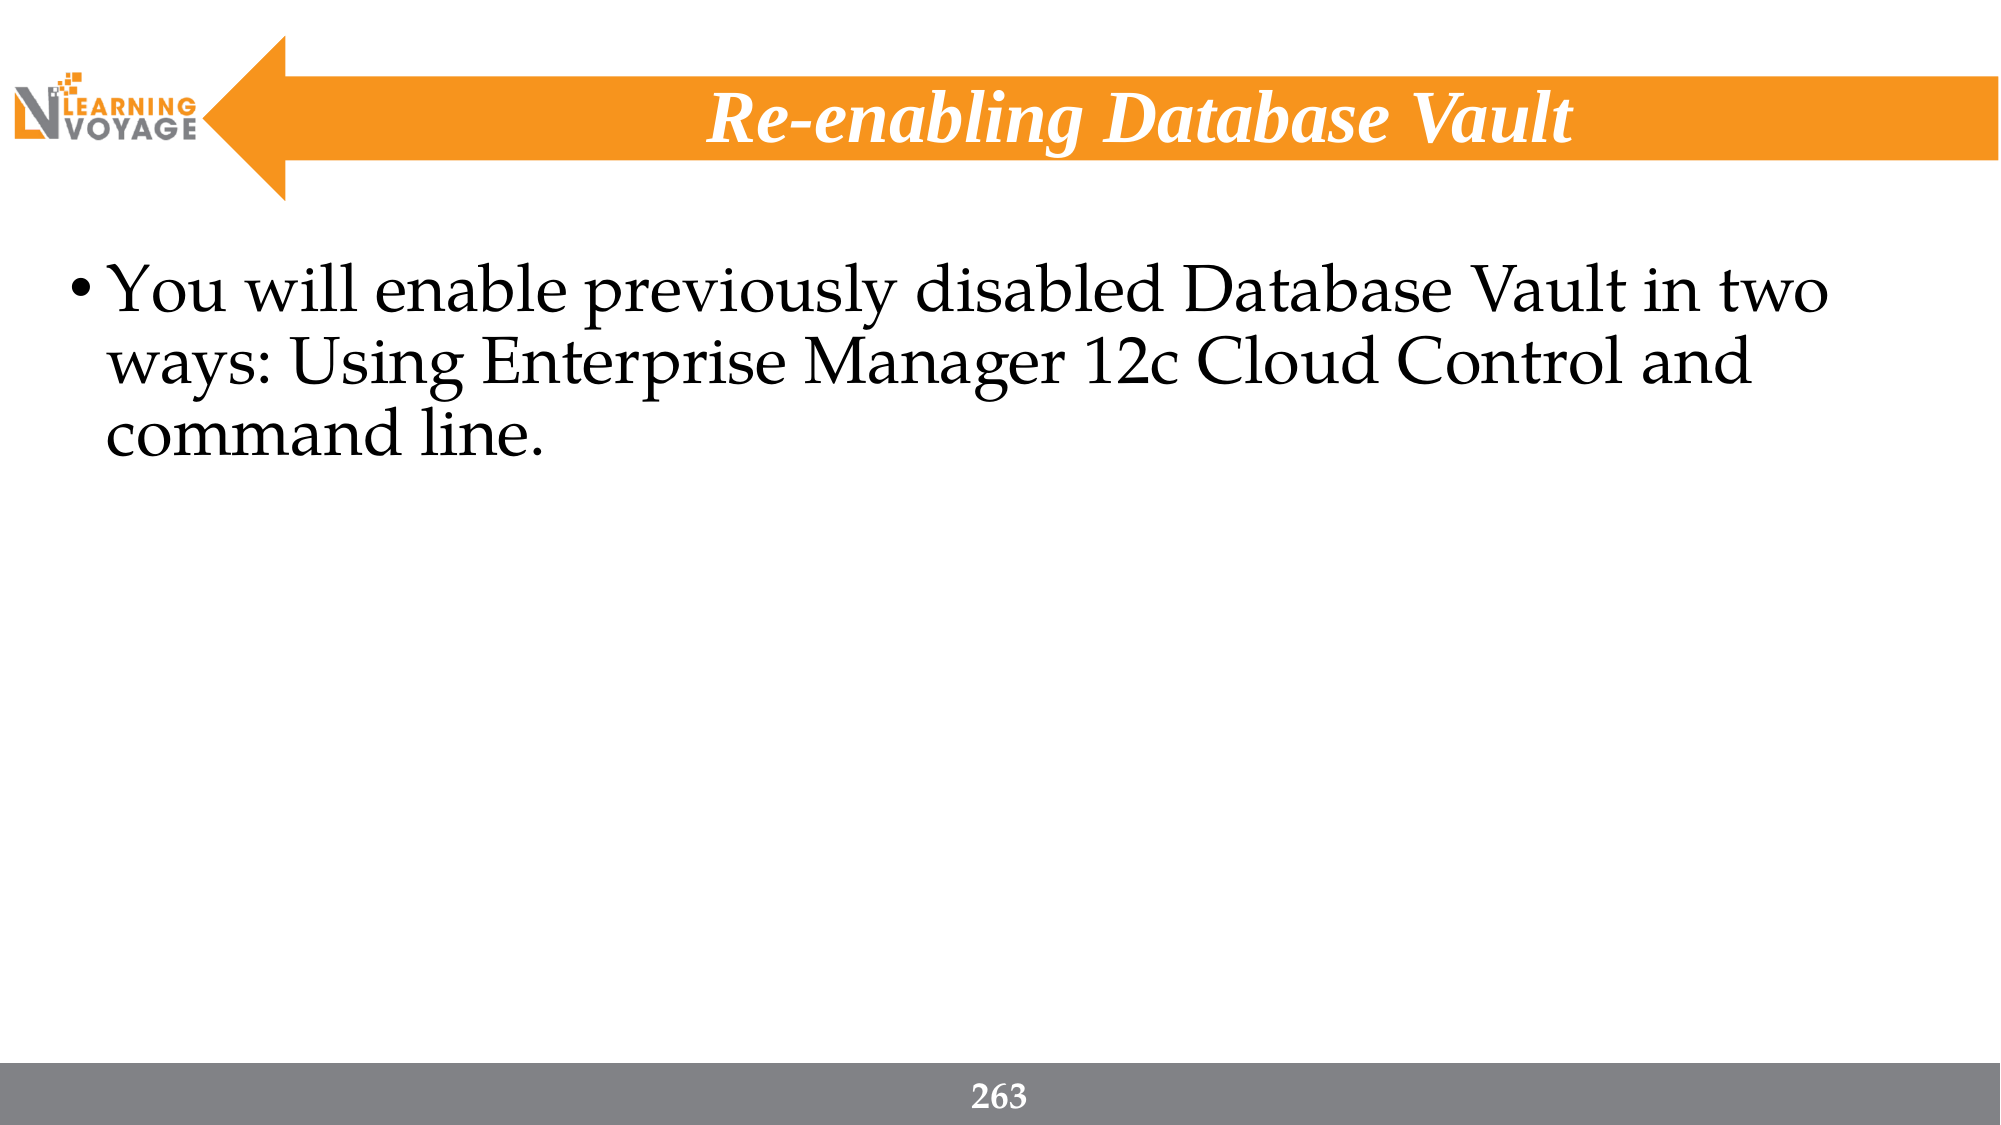

# Re-enabling Database Vault
You will enable previously disabled Database Vault in two ways: Using Enterprise Manager 12c Cloud Control and command line.
263